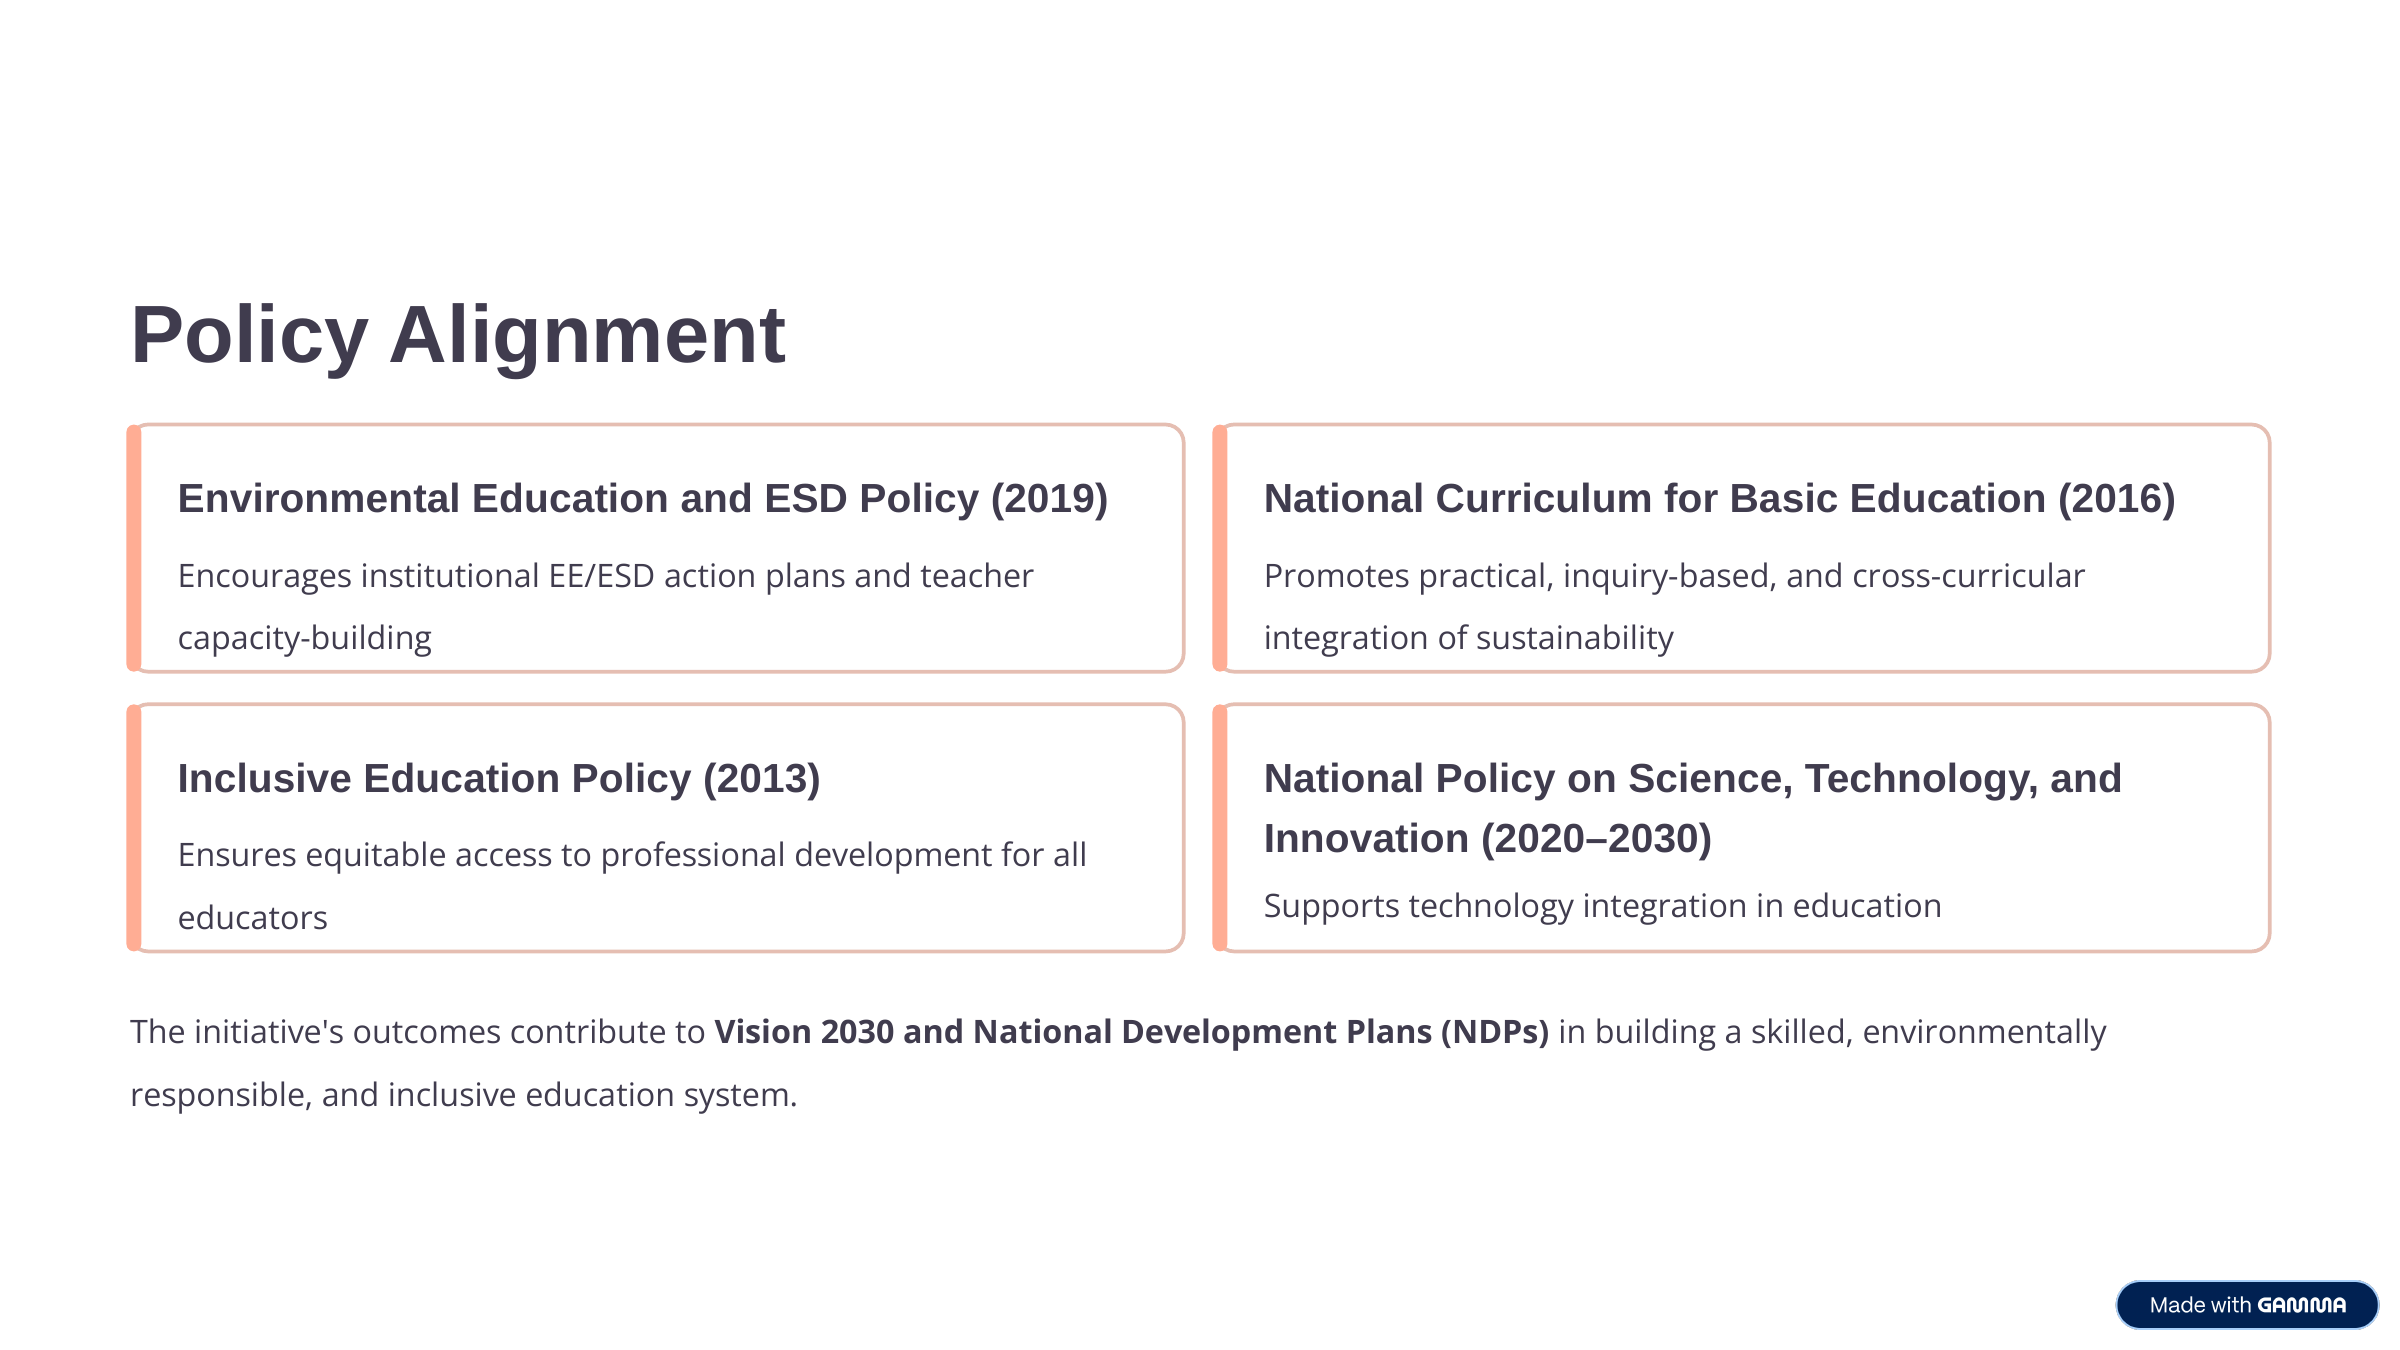

Policy Alignment

Environmental Education and ESD Policy (2019)
National Curriculum for Basic Education (2016)
Encourages institutional EE/ESD action plans and teacher capacity-building
Promotes practical, inquiry-based, and cross-curricular integration of sustainability

Inclusive Education Policy (2013)
National Policy on Science, Technology, and Innovation (2020–2030)
Ensures equitable access to professional development for all educators
Supports technology integration in education
The initiative's outcomes contribute to Vision 2030 and National Development Plans (NDPs) in building a skilled, environmentally responsible, and inclusive education system.